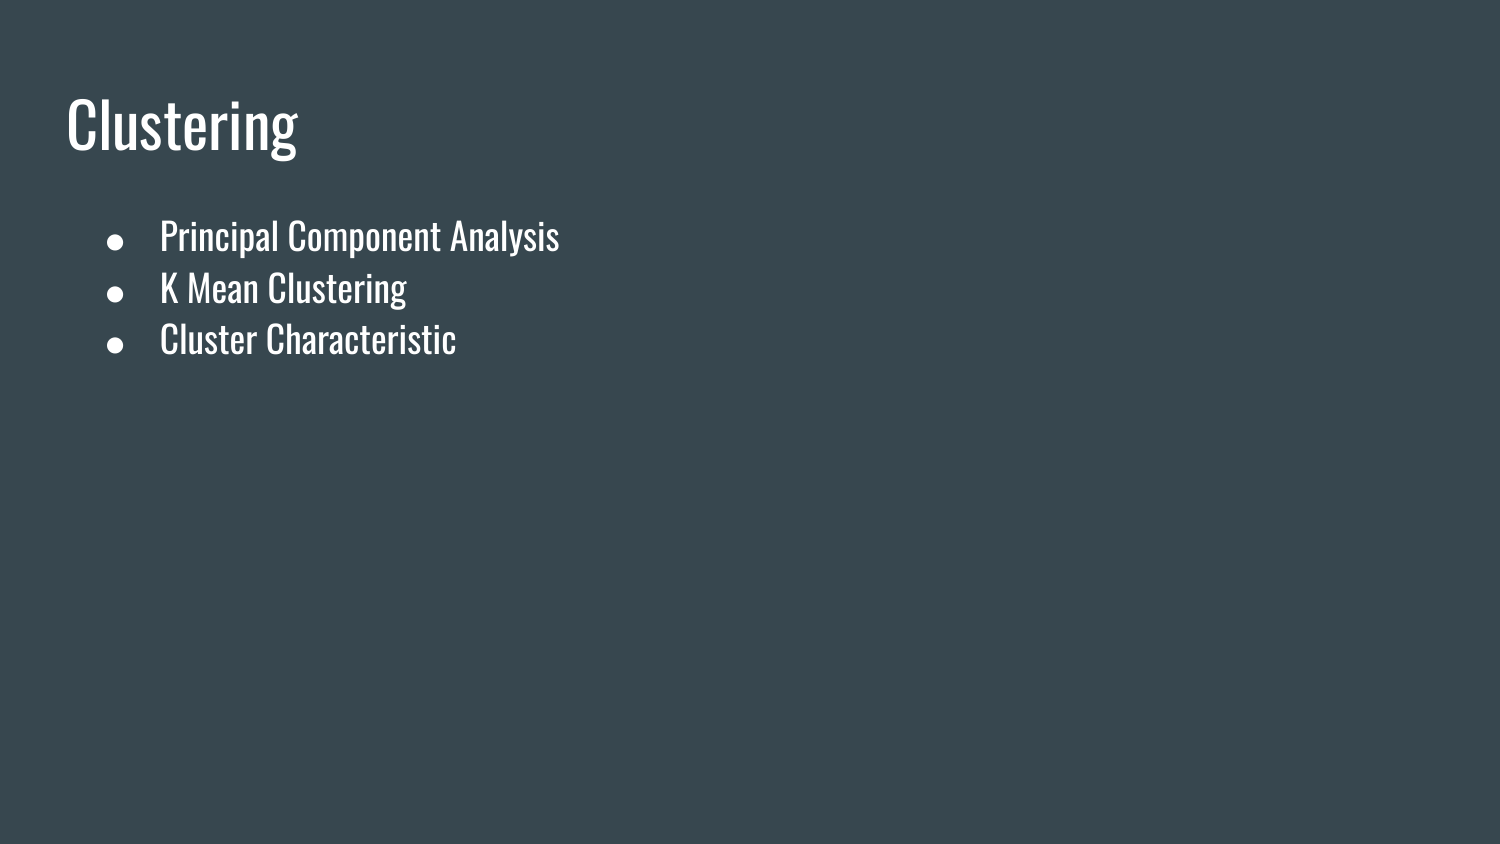

# Clustering

Principal Component Analysis
K Mean Clustering
Cluster Characteristic